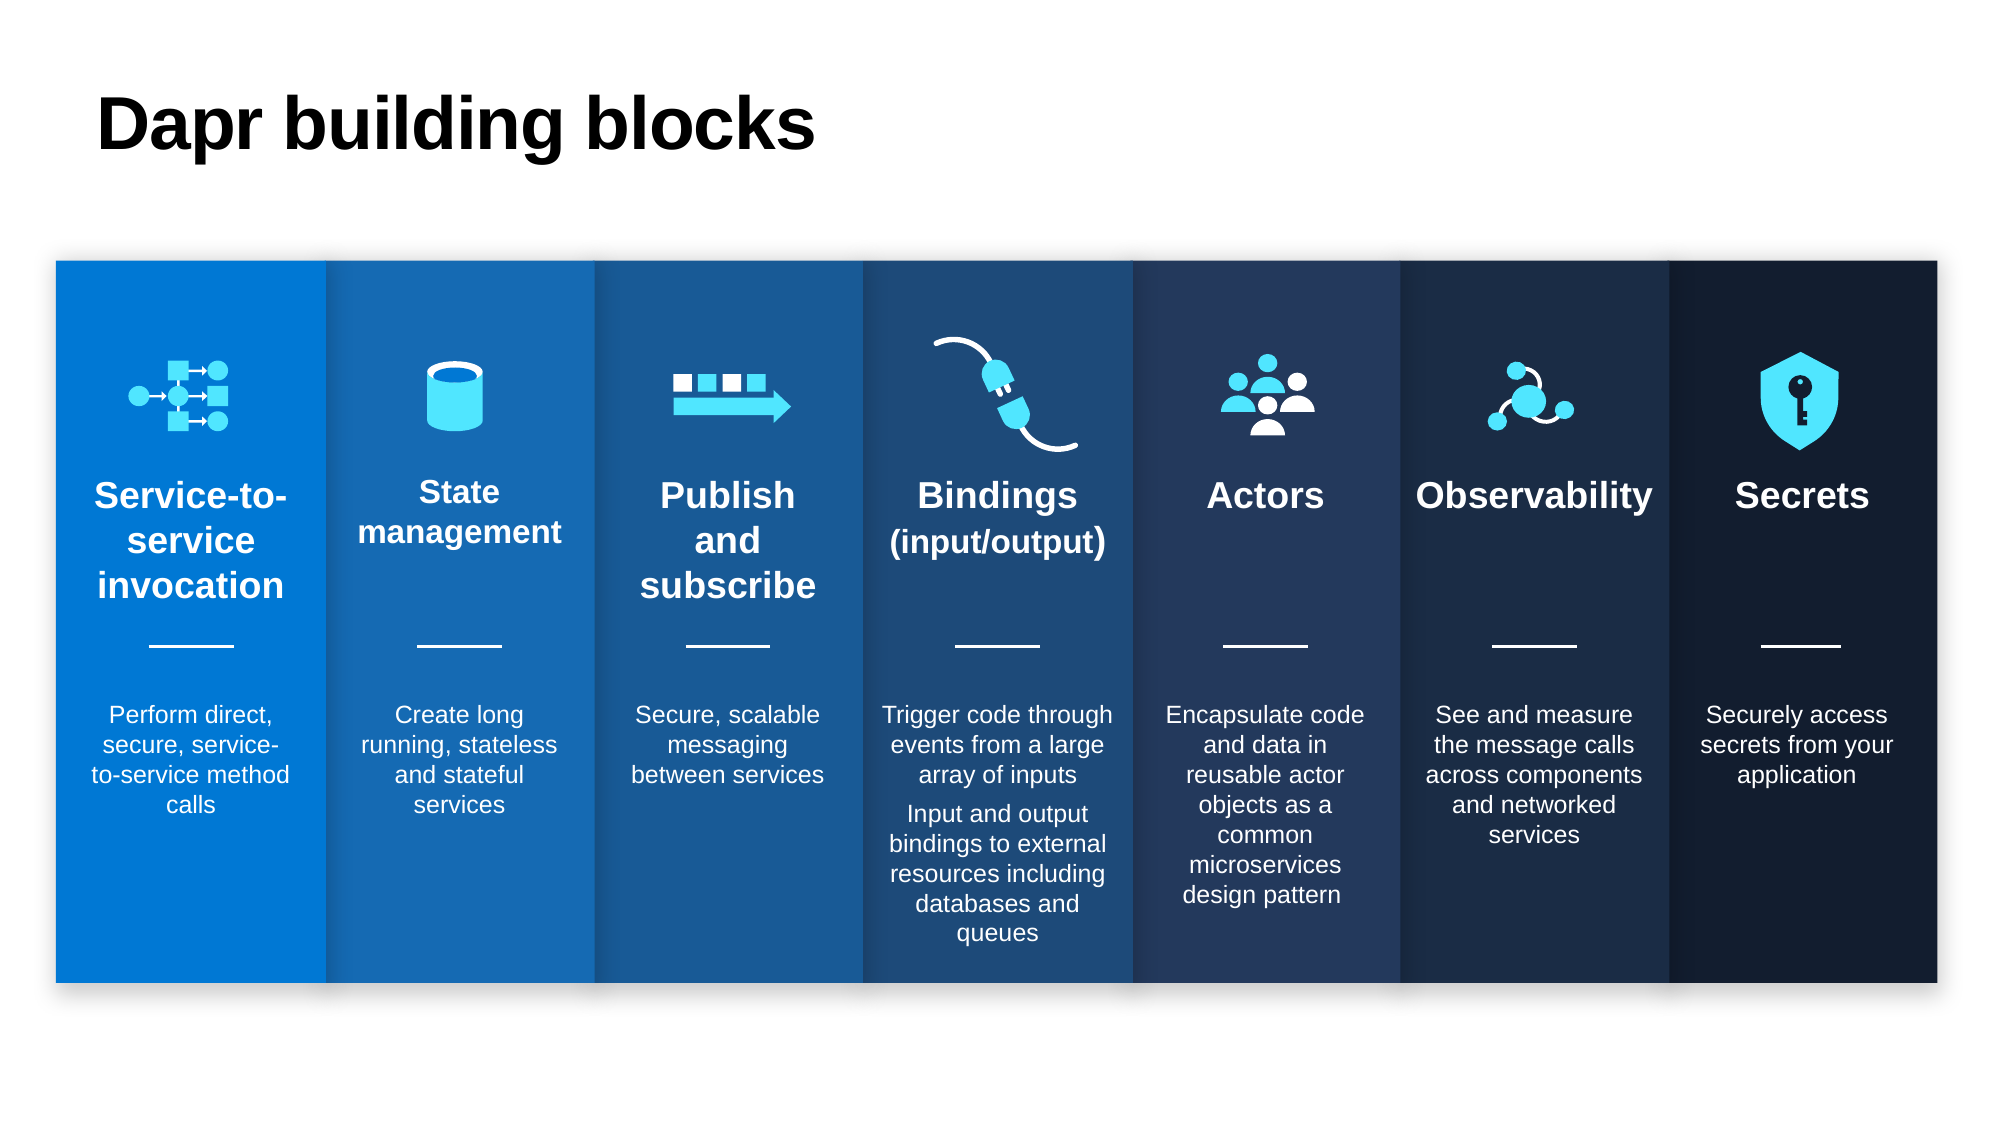

# Dapr building blocks
Service-to- service invocation
State management
Publish
and
subscribe
Bindings
(input/output)
Actors
Observability
Secrets

Perform direct, secure, service-to-service method calls
Create long running, stateless and stateful services
Secure, scalable messaging between services
Trigger code through events from a large array of inputs
Input and output bindings to external resources including databases and queues
Encapsulate code and data in reusable actor objects as a common microservices design pattern
See and measure the message calls across components and networked services
Securely access secrets from your application